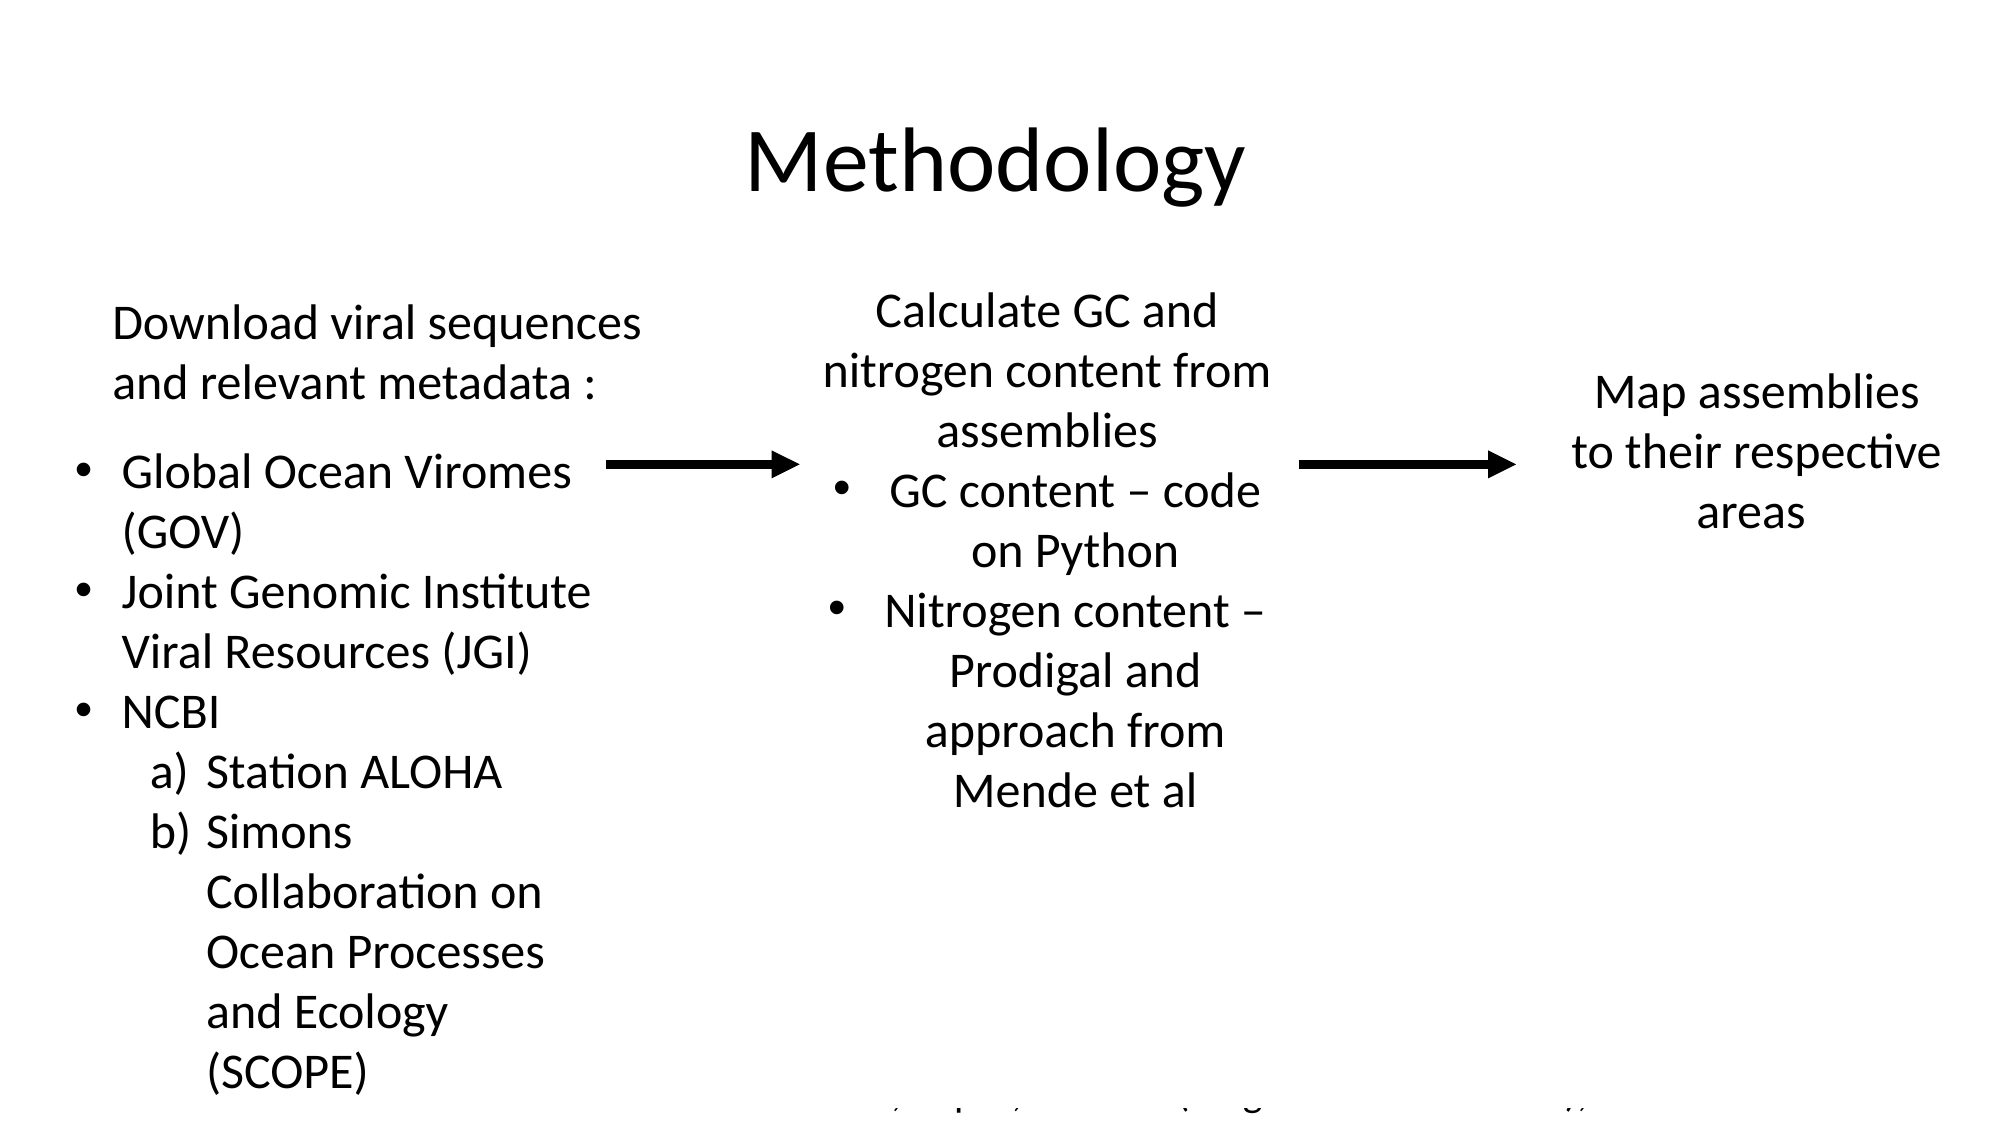

# Methodology
Calculate GC and nitrogen content from assemblies
GC content – code on Python
Nitrogen content – Prodigal and approach from Mende et al
Download viral sequences and relevant metadata :
Map assemblies to their respective areas
Global Ocean Viromes (GOV)
Joint Genomic Institute Viral Resources (JGI)
NCBI
Station ALOHA
Simons Collaboration on Ocean Processes and Ecology (SCOPE)

Relevant metadata – ID, depth, location (longitude and latitude), nitrate concentrations